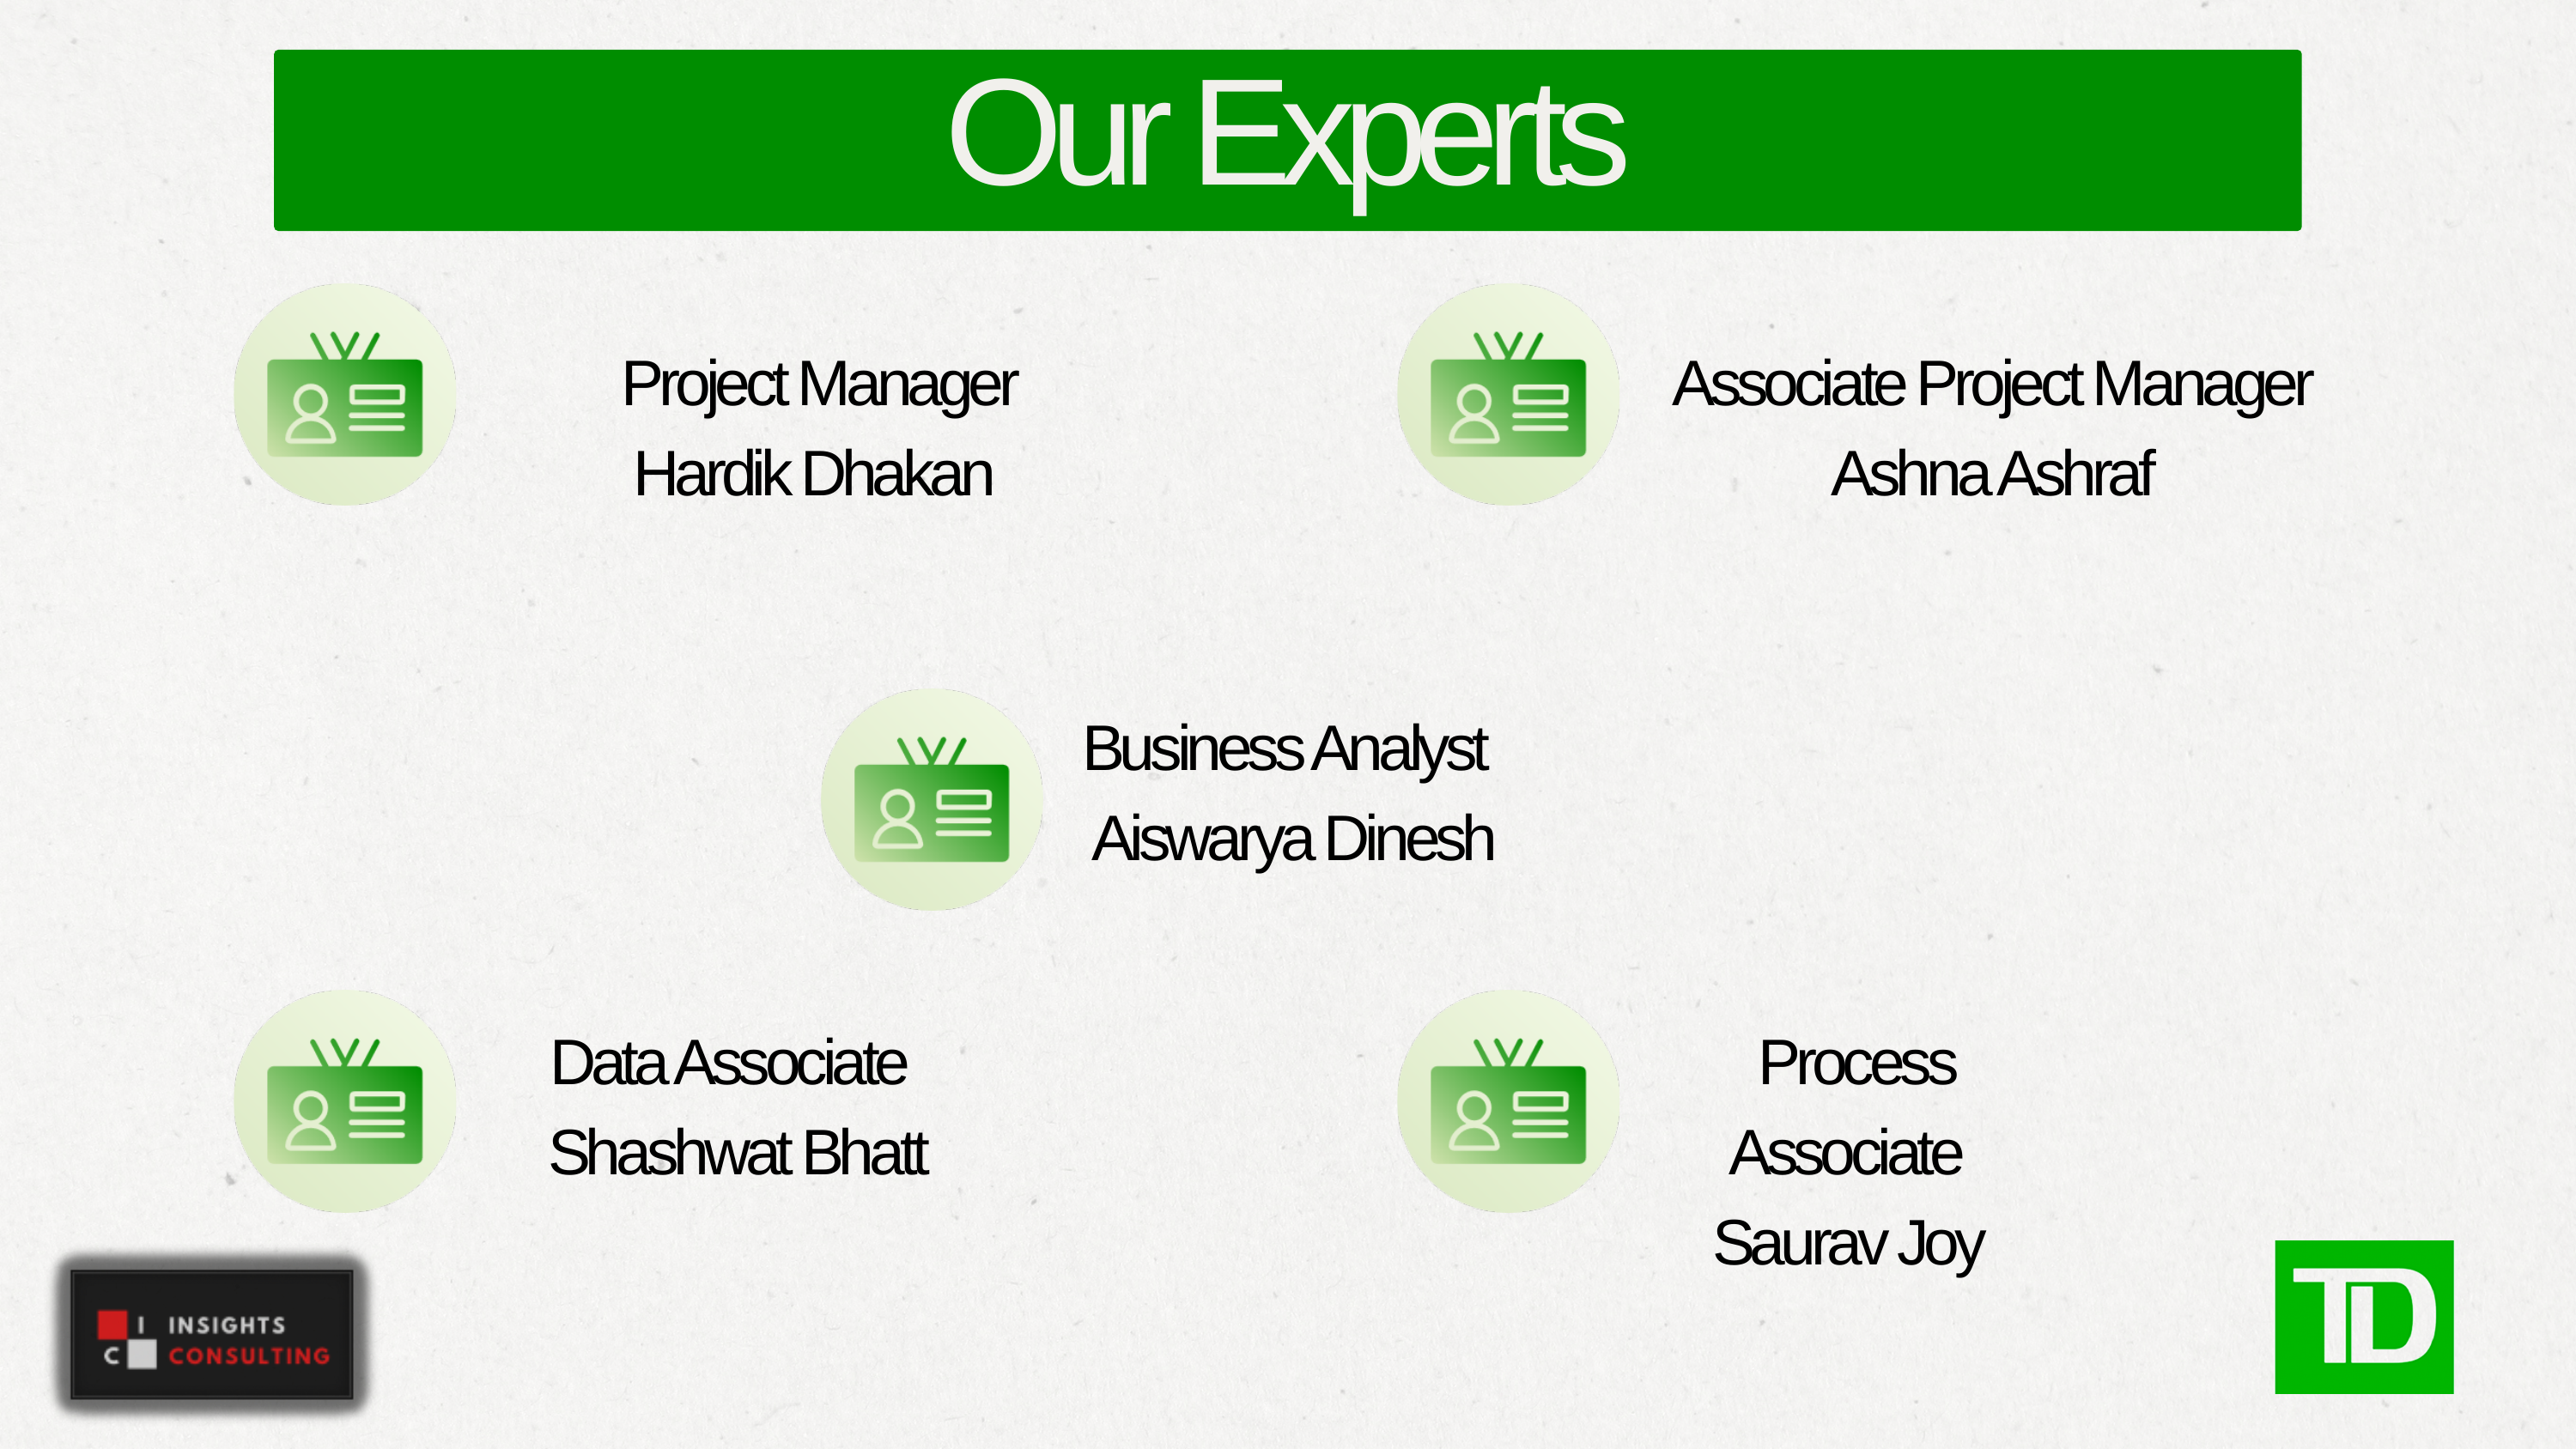

Our Experts

Project Manager
Hardik Dhakan
Associate Project Manager
Ashna Ashraf

Business Analyst
Aiswarya Dinesh

Data Associate
Shashwat Bhatt
Process Associate
Saurav Joy